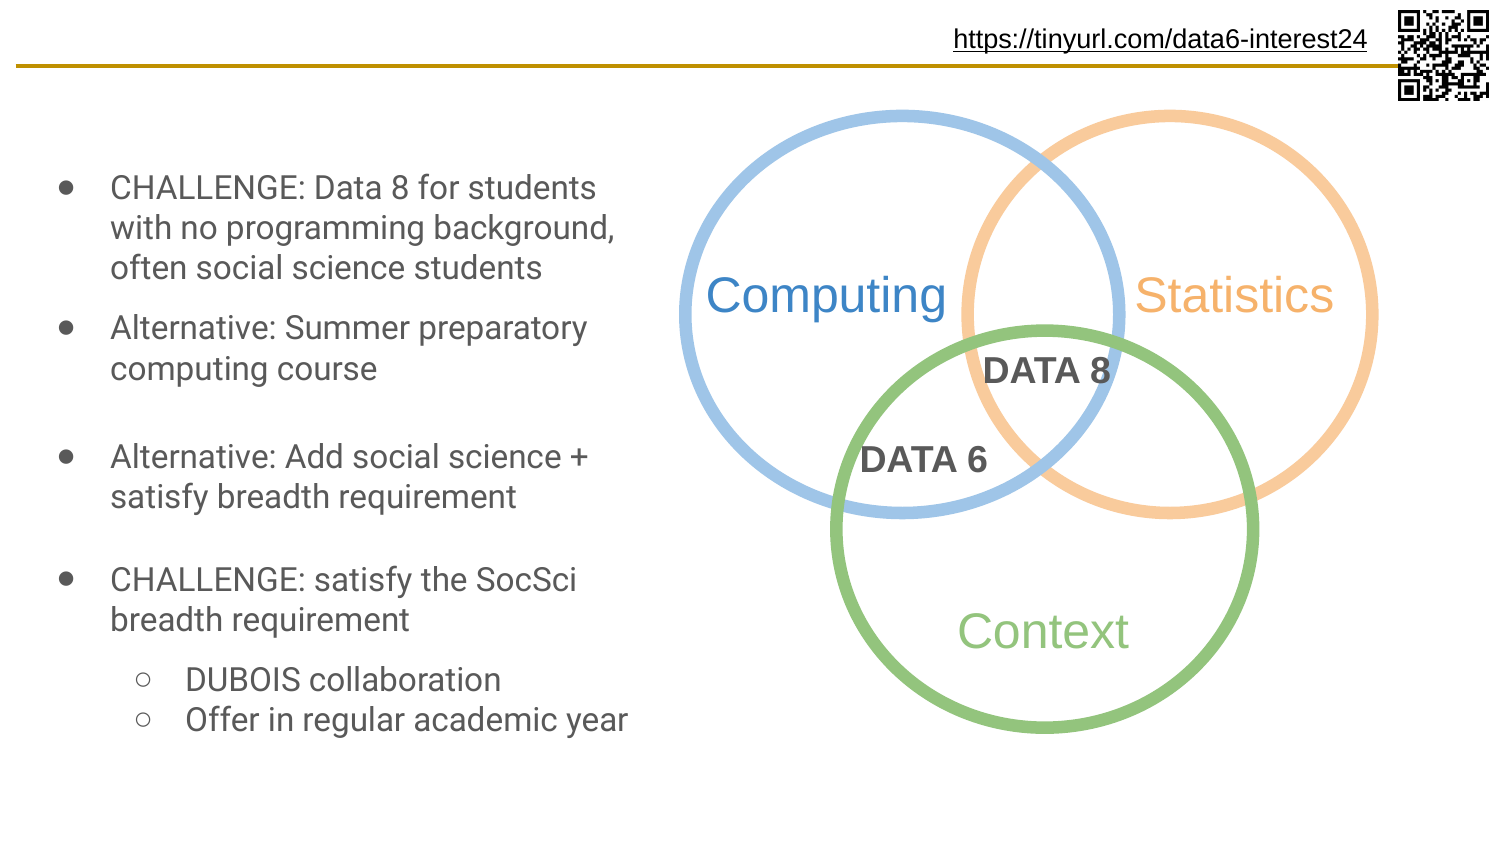

#

CHALLENGE: Data 8 for students with no programming background, often social science students
Alternative: Summer preparatory computing course

Computing
Statistics

DATA 8
DATA 6
Alternative: Add social science + satisfy breadth requirement

CHALLENGE: satisfy the SocSci breadth requirement
DUBOIS collaboration
Offer in regular academic year

Context